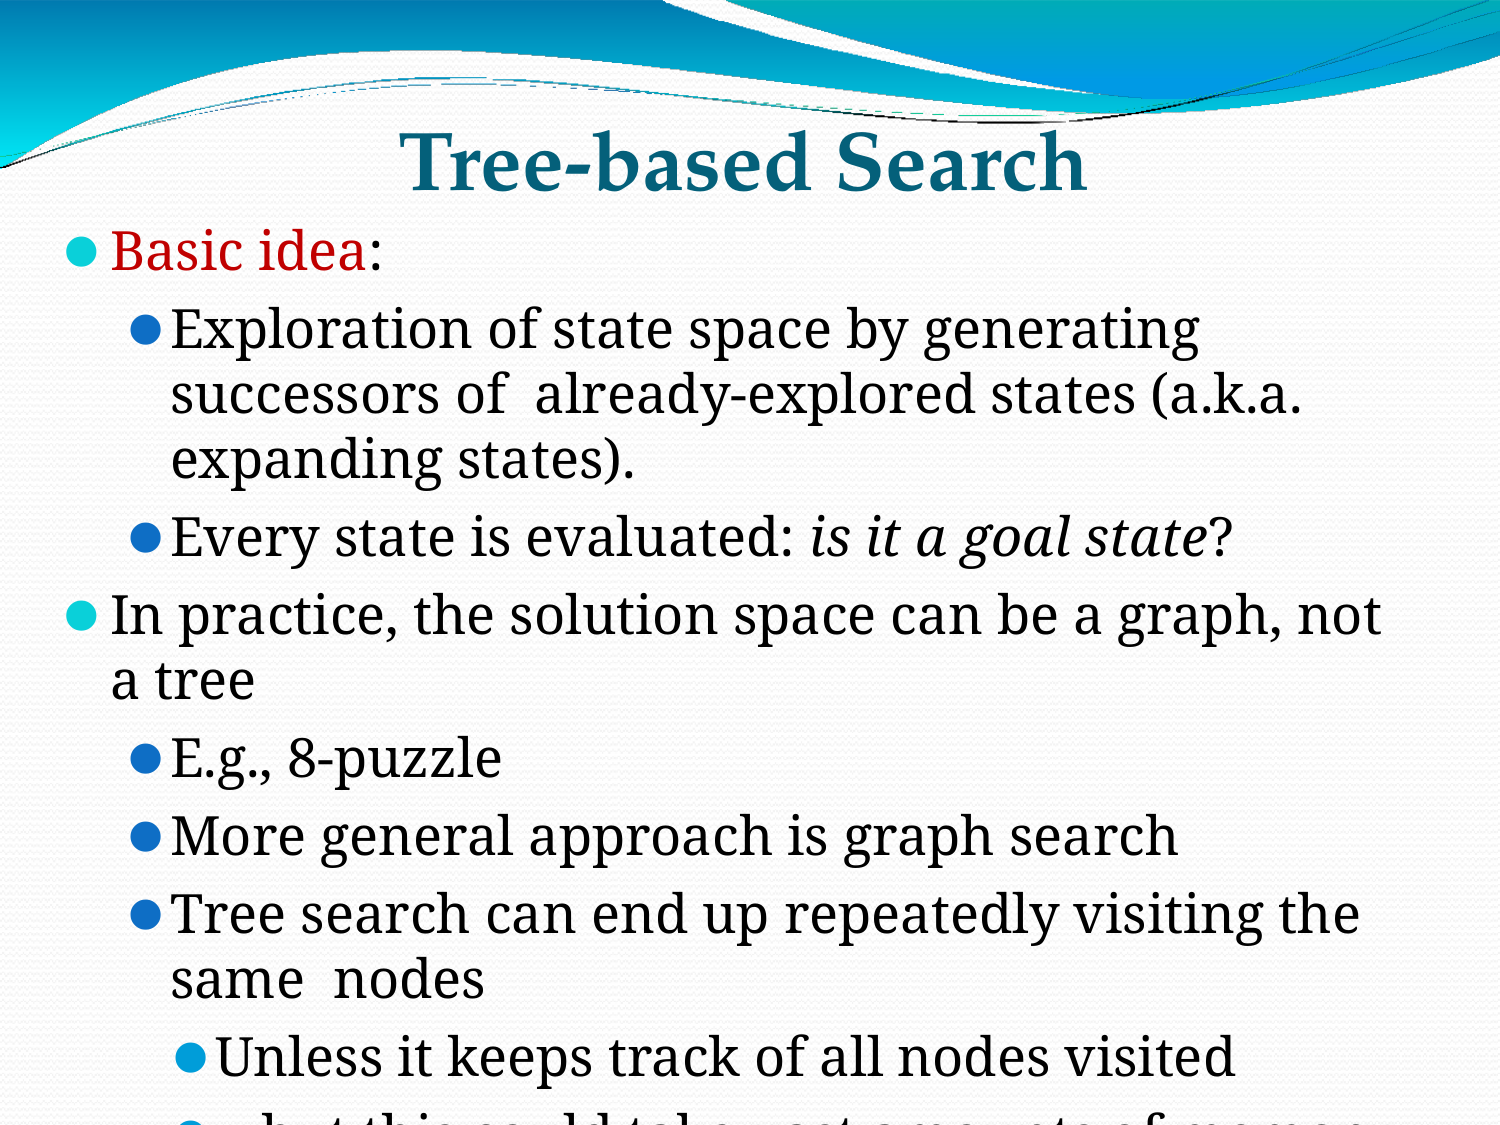

# Tree-based Search
Basic idea:
Exploration of state space by generating successors of  already-explored states (a.k.a. expanding states).
Every state is evaluated: is it a goal state?
In practice, the solution space can be a graph, not a tree
E.g., 8-puzzle
More general approach is graph search
Tree search can end up repeatedly visiting the same  nodes
Unless it keeps track of all nodes visited
…but this could take vast amounts of memory